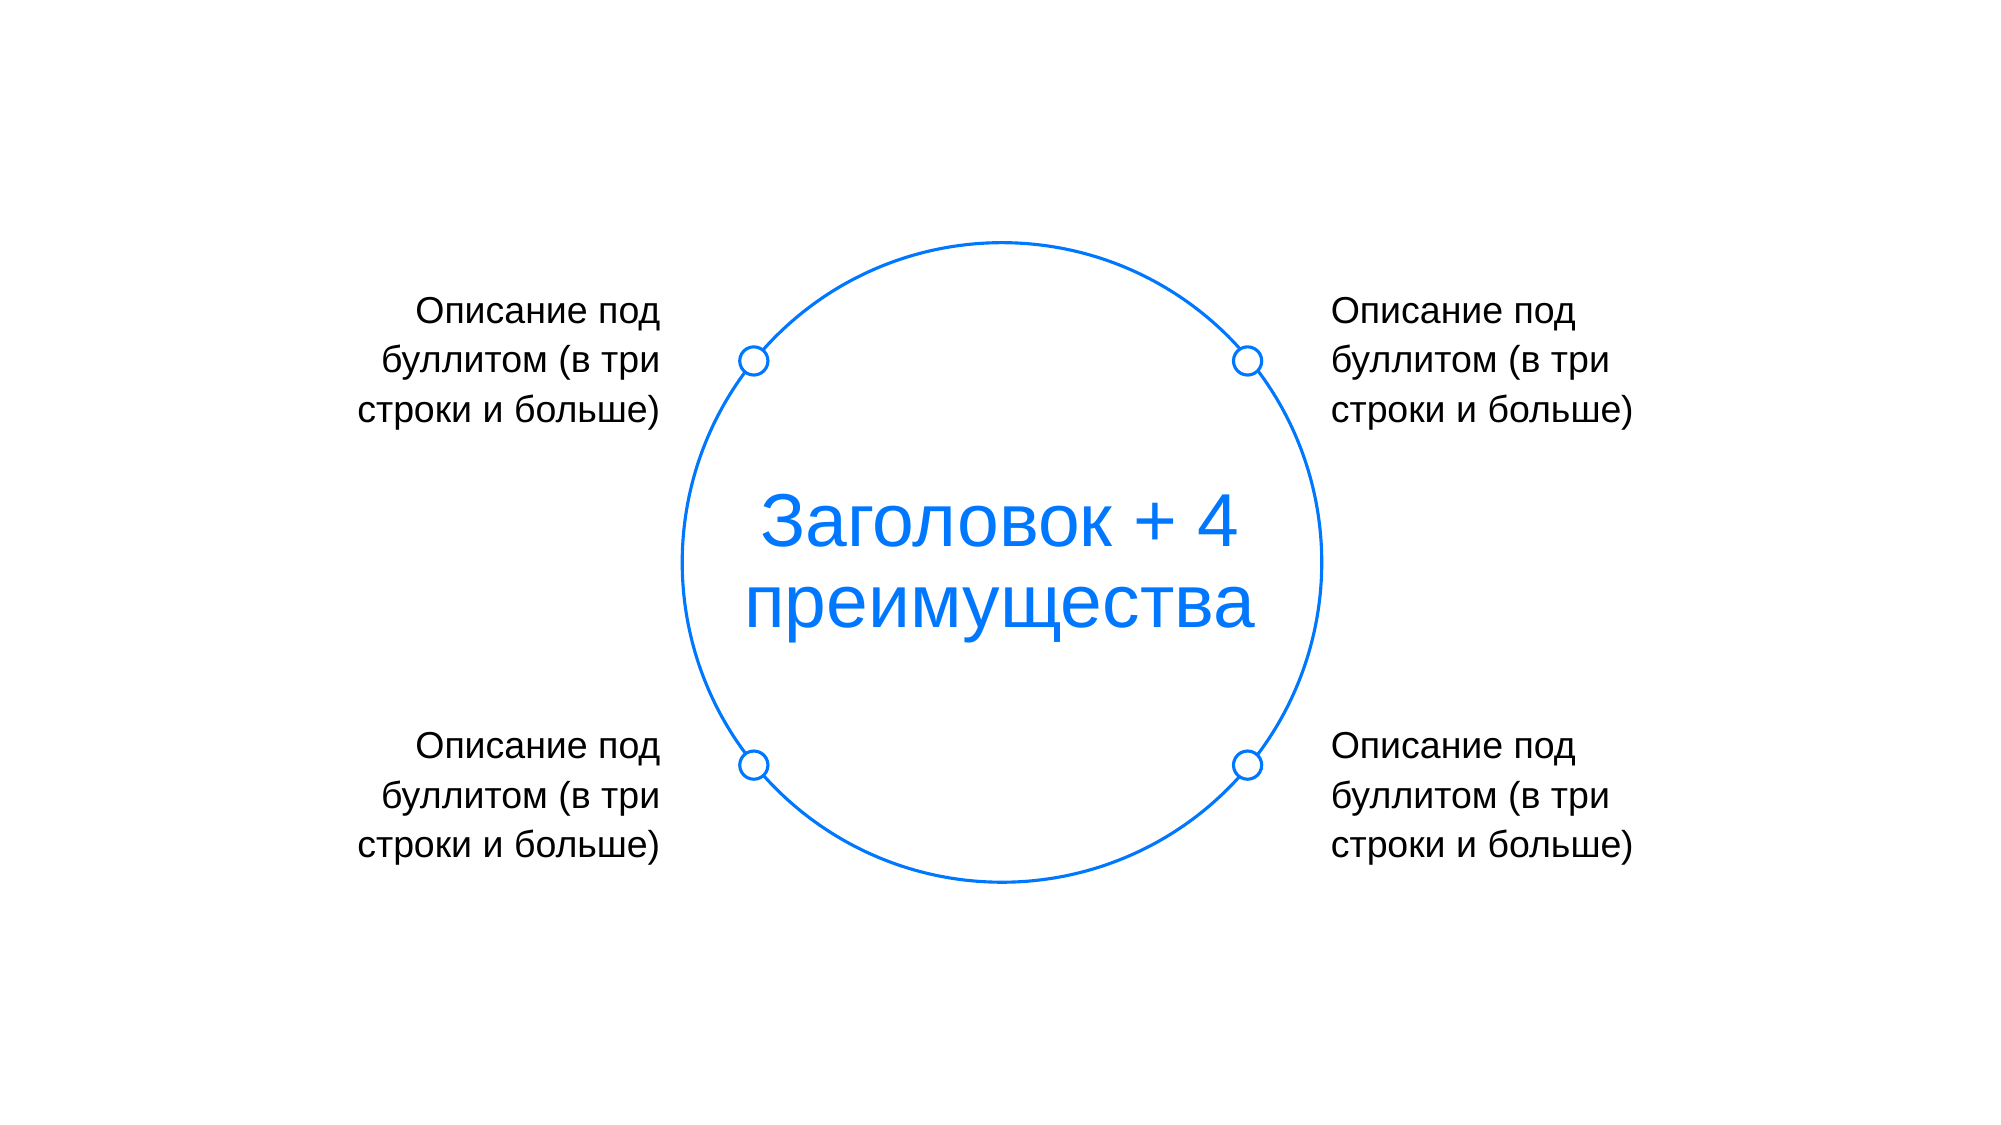

Описание под буллитом (в три строки и больше)
Описание под буллитом (в три строки и больше)

# Заголовок + 4 преимущества
Описание под буллитом (в три строки и больше)
Описание под буллитом (в три строки и больше)